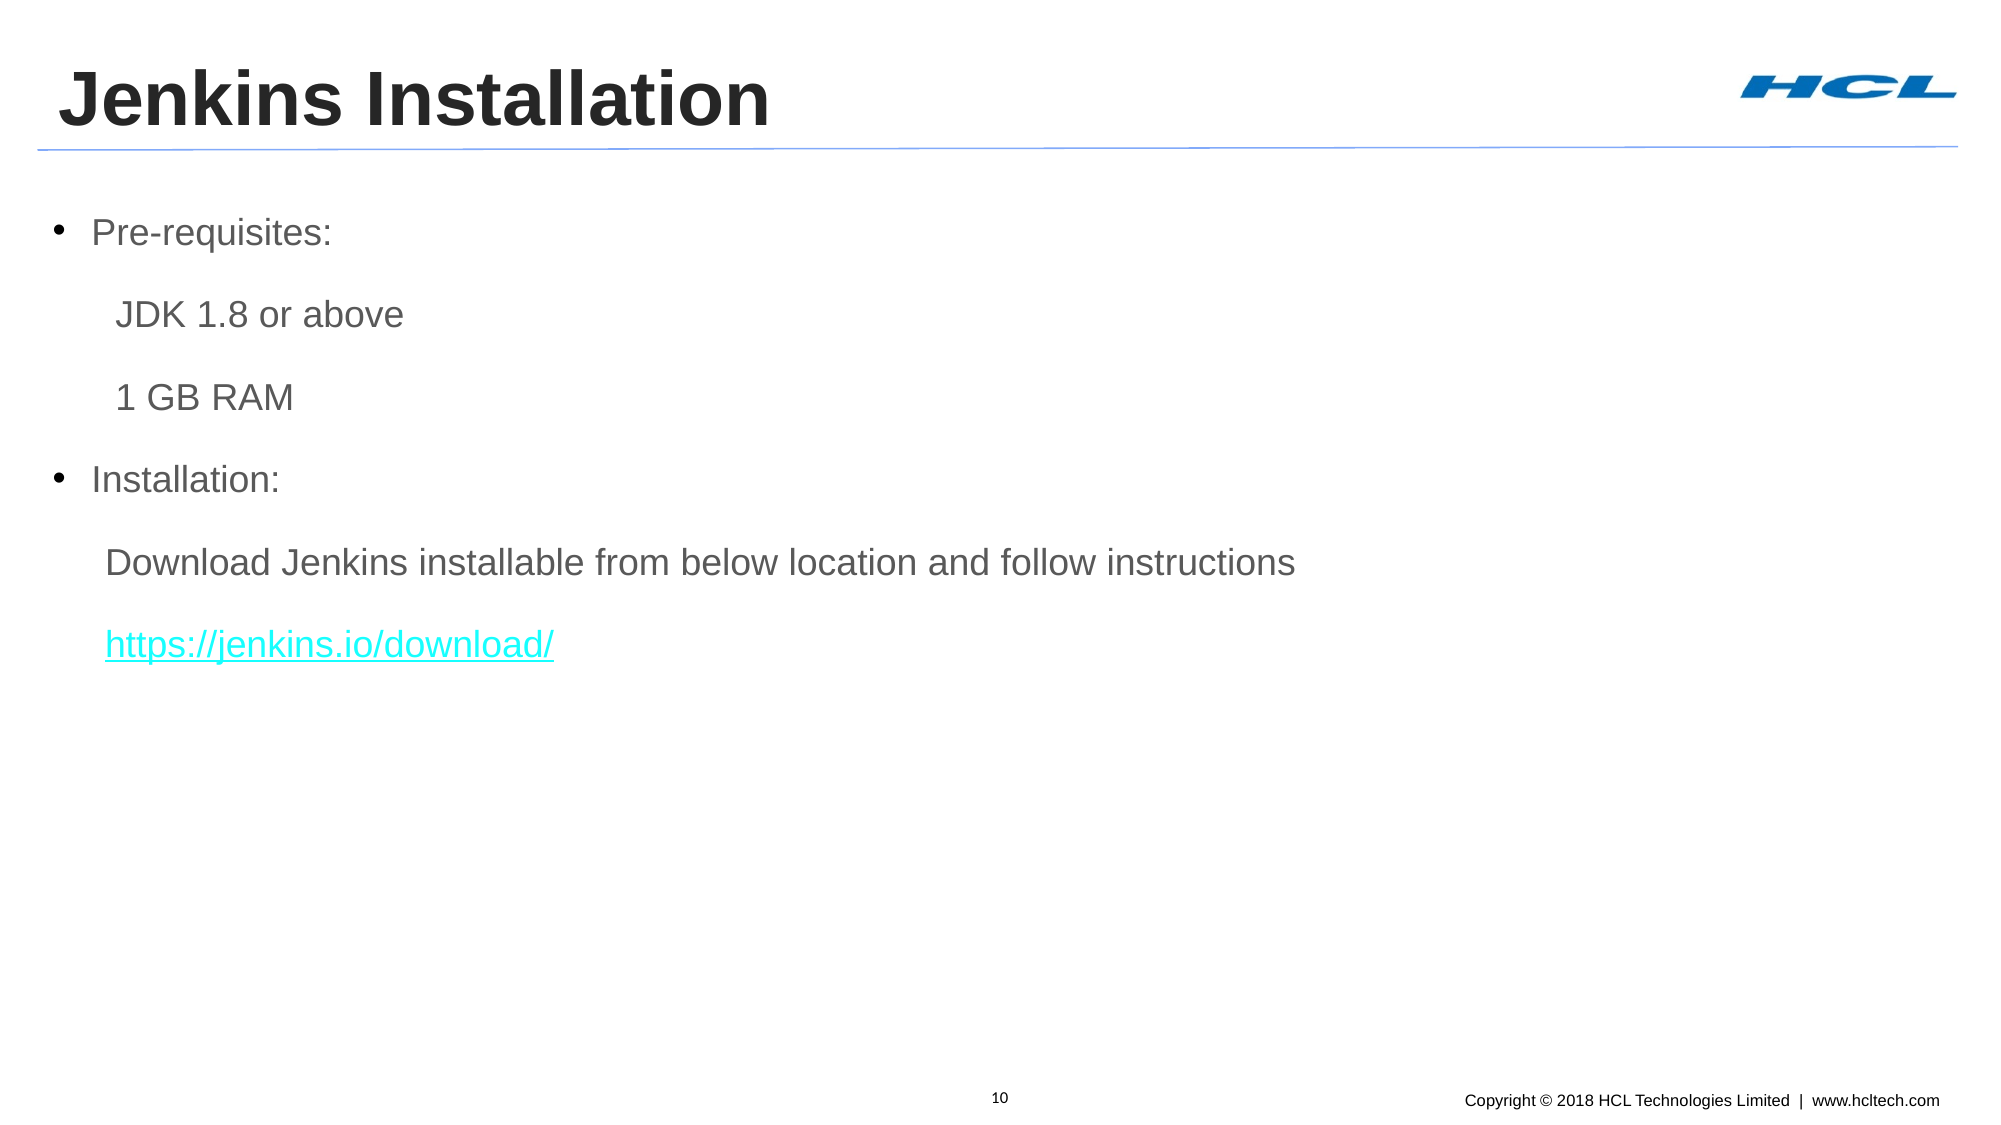

# Jenkins Installation
Pre-requisites:
      JDK 1.8 or above
      1 GB RAM
Installation:
     Download Jenkins installable from below location and follow instructions
     https://jenkins.io/download/